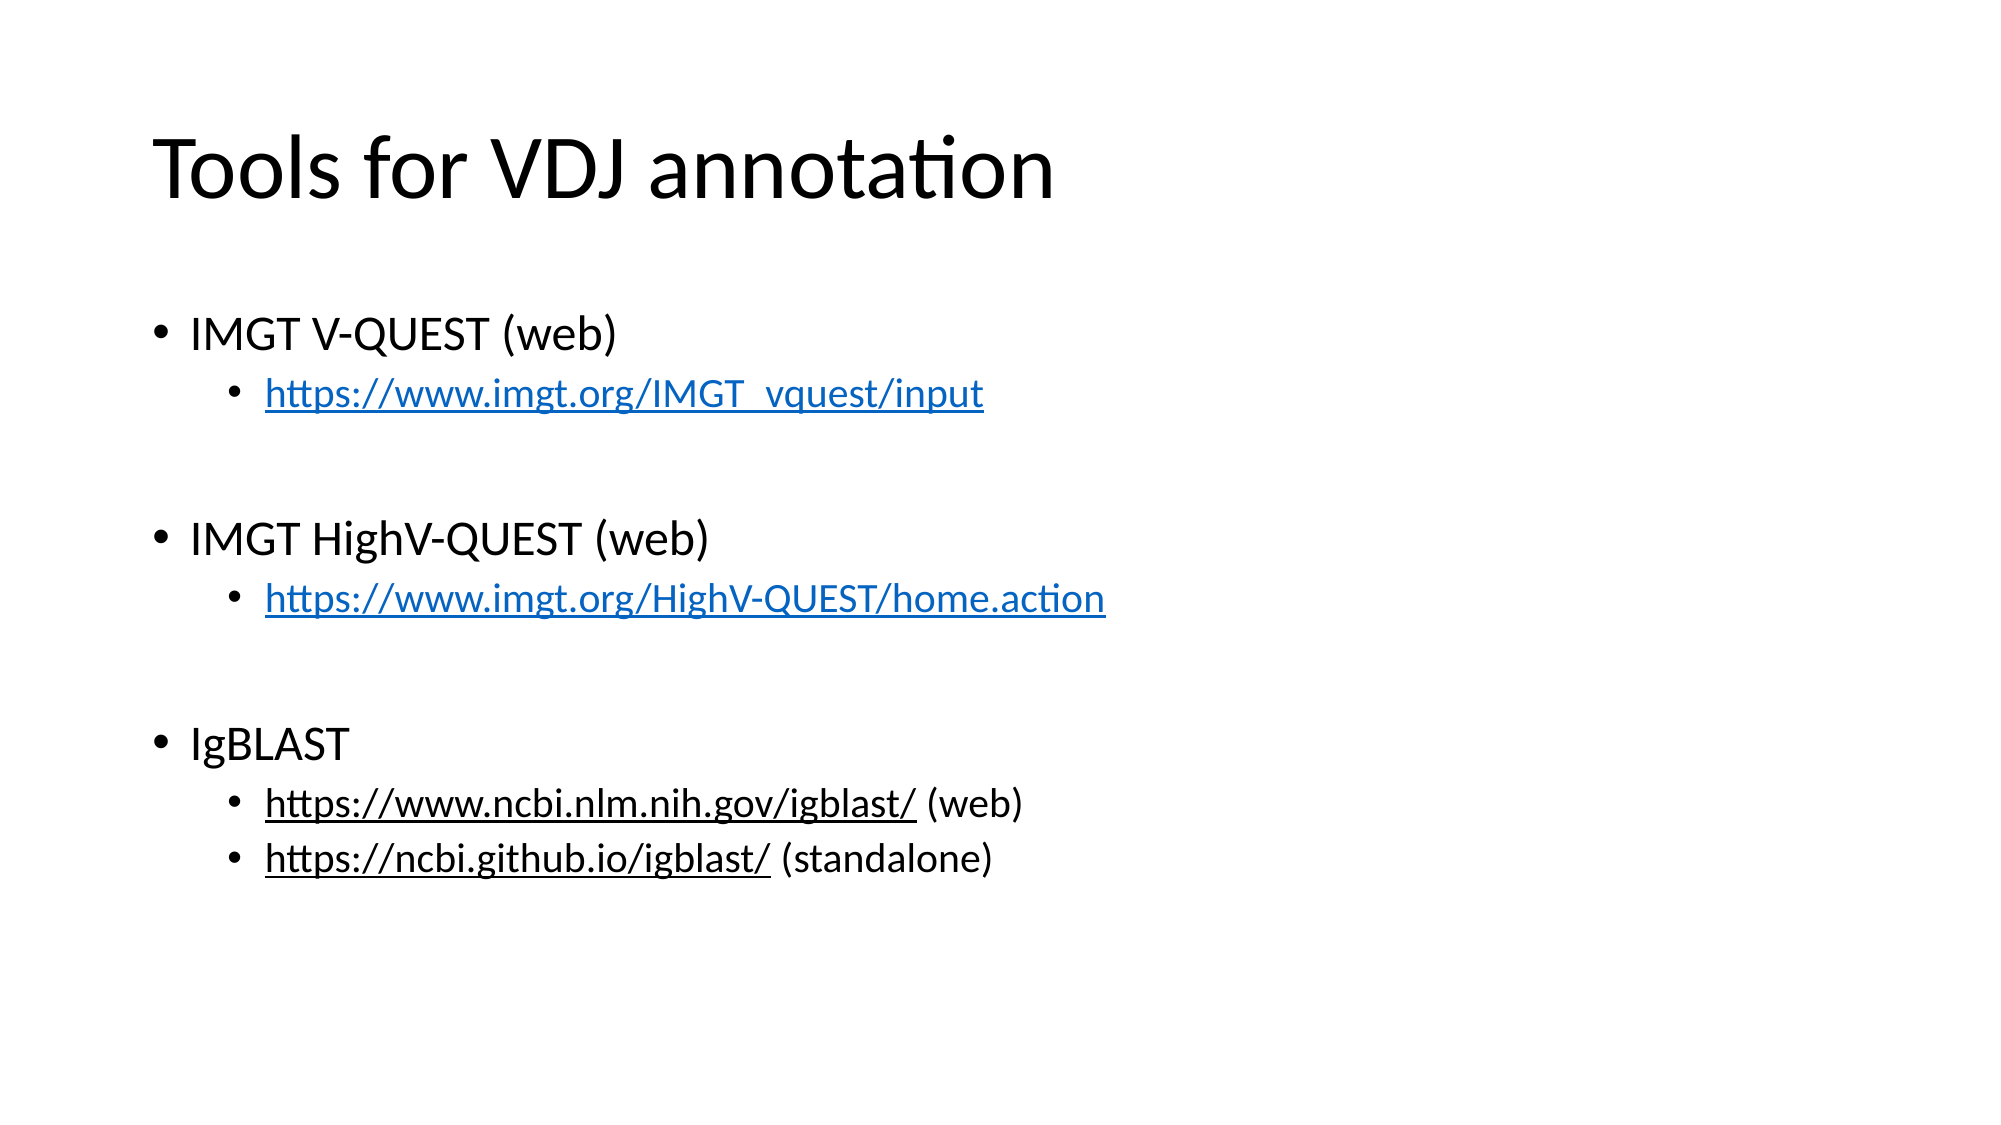

# Tools for VDJ annotation
IMGT V-QUEST (web)
https://www.imgt.org/IMGT_vquest/input

IMGT HighV-QUEST (web)
https://www.imgt.org/HighV-QUEST/home.action

IgBLAST
https://www.ncbi.nlm.nih.gov/igblast/ (web)
https://ncbi.github.io/igblast/ (standalone)